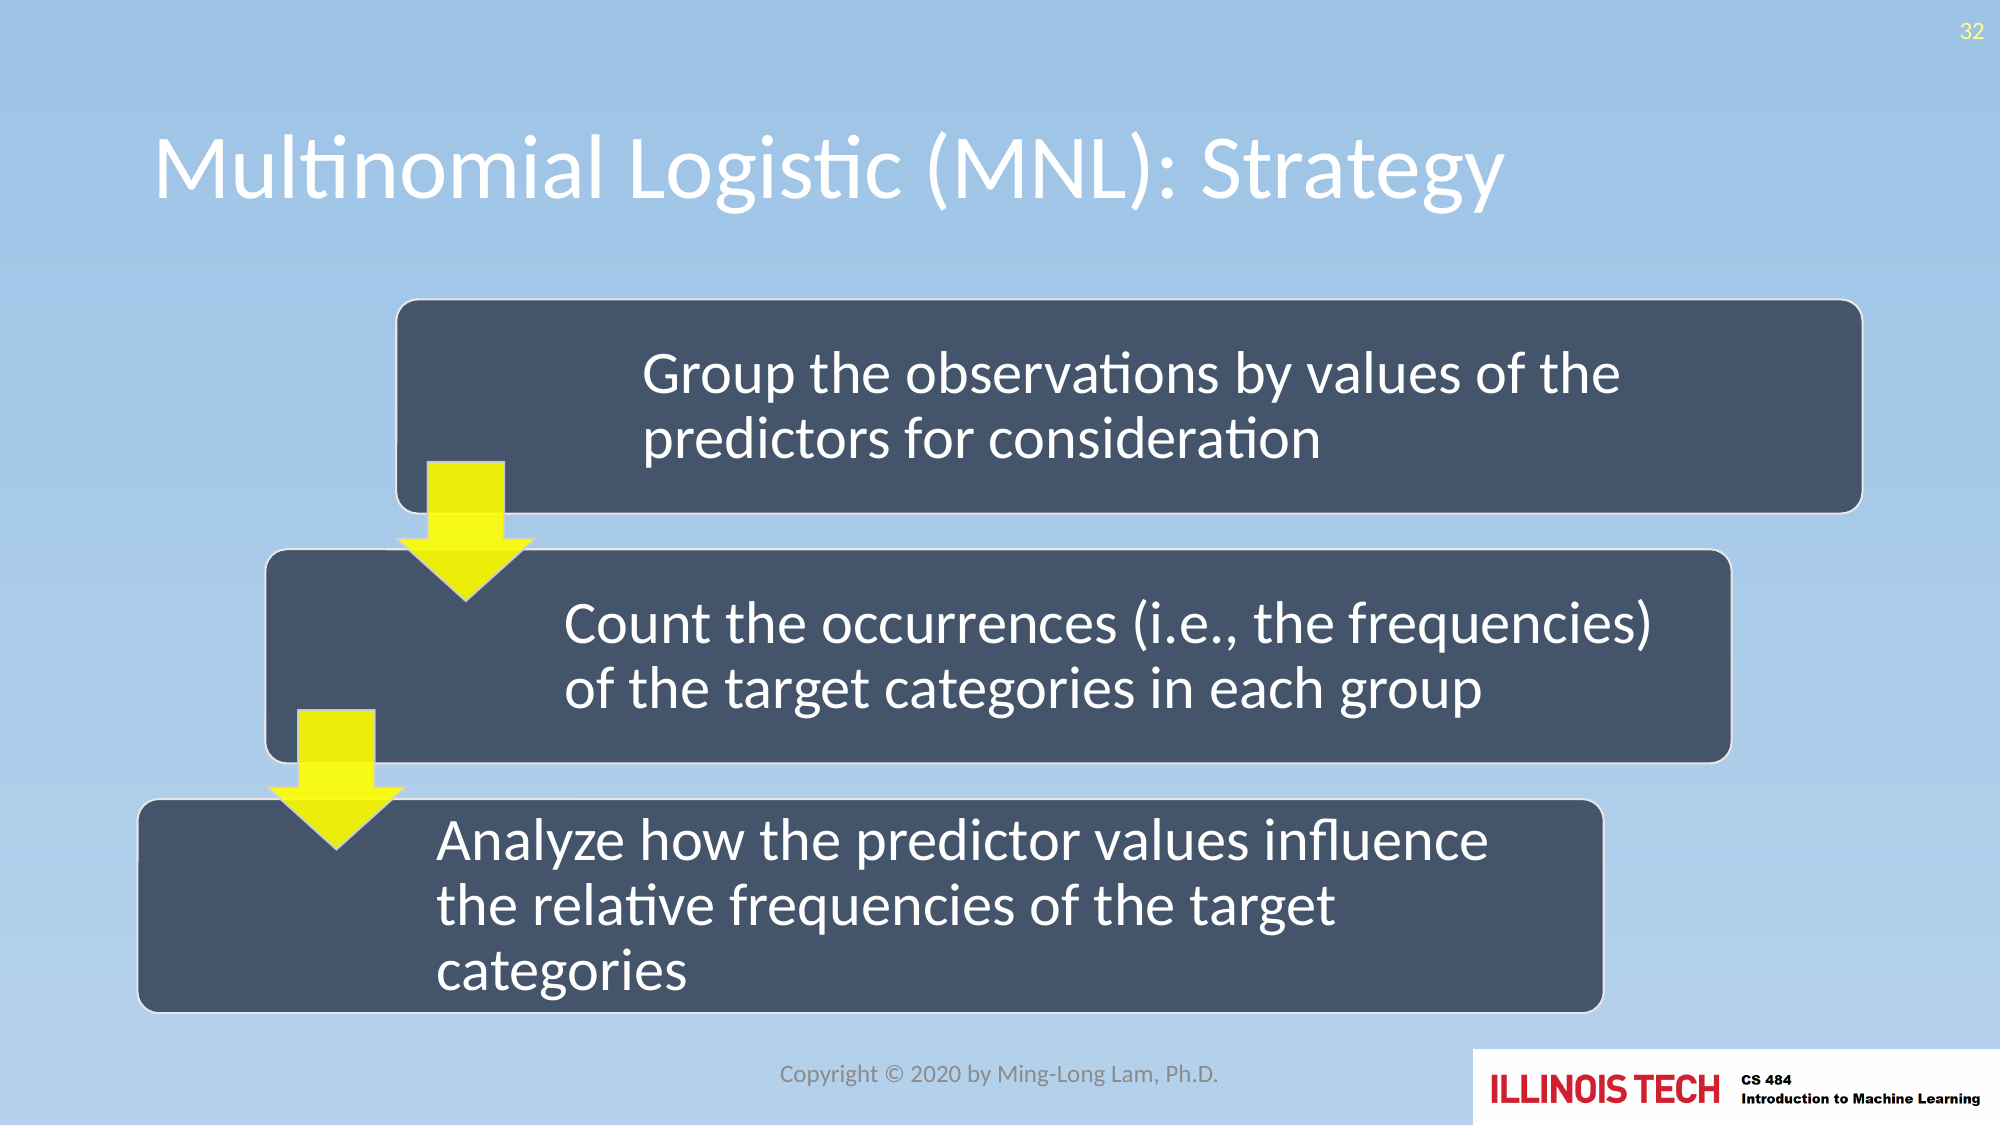

32
# Multinomial Logistic (MNL): Strategy
Group the observations by values of the predictors for consideration
Count the occurrences (i.e., the frequencies) of the target categories in each group
Analyze how the predictor values influence the relative frequencies of the target categories

Copyright © 2020 by Ming-Long Lam, Ph.D.